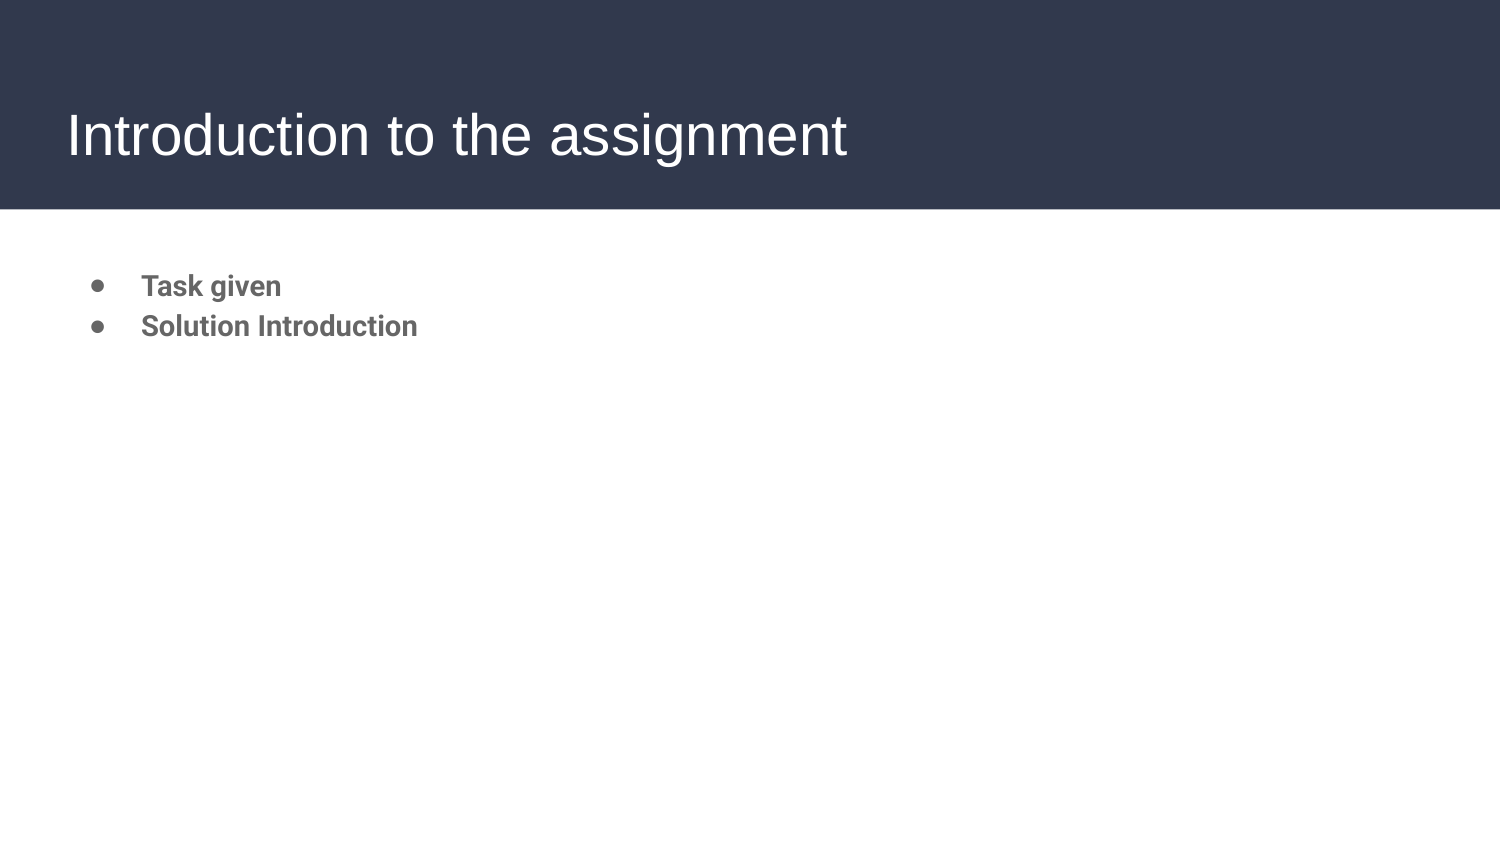

# Introduction to the assignment
Task given
Solution Introduction